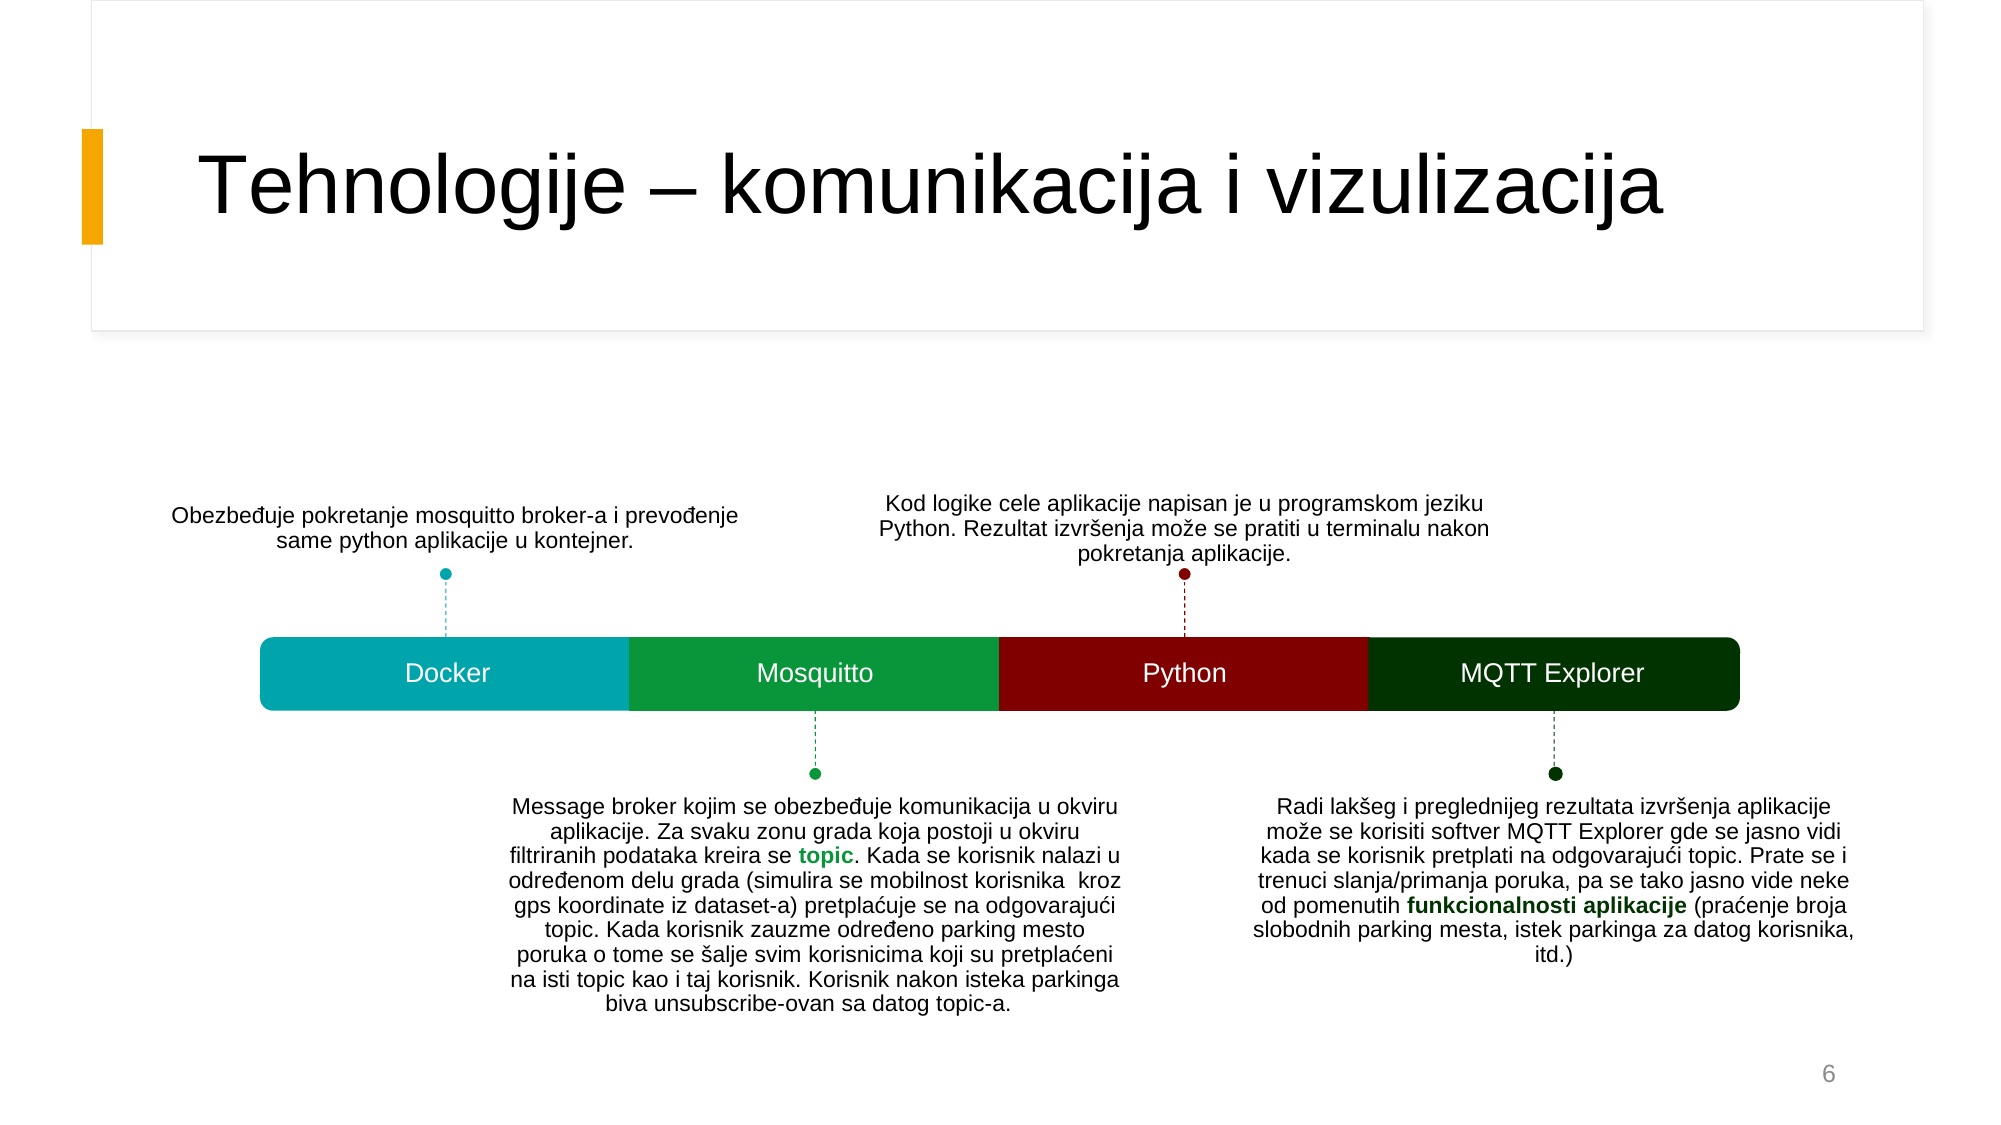

# Tehnologije – komunikacija i vizulizacija
Docker
Obezbeđuje pokretanje mosquitto broker-a i prevođenje same python aplikacije u kontejner.
Mosquitto
Message broker kojim se obezbeđuje komunikacija u okviru aplikacije. Za svaku zonu grada koja postoji u okviru filtriranih podataka kreira se topic. Kada se korisnik nalazi u određenom delu grada (simulira se mobilnost korisnika  kroz gps koordinate iz dataset-a) pretplaćuje se na odgovarajući topic. Kada korisnik zauzme određeno parking mesto poruka o tome se šalje svim korisnicima koji su pretplaćeni na isti topic kao i taj korisnik. Korisnik nakon isteka parkinga biva unsubscribe-ovan sa datog topic-a.
Python
Kod logike cele aplikacije napisan je u programskom jeziku Python. Rezultat izvršenja može se pratiti u terminalu nakon pokretanja aplikacije.
MQTT Explorer
Radi lakšeg i preglednijeg rezultata izvršenja aplikacije može se korisiti softver MQTT Explorer gde se jasno vidi kada se korisnik pretplati na odgovarajući topic. Prate se i trenuci slanja/primanja poruka, pa se tako jasno vide neke od pomenutih funkcionalnosti aplikacije (praćenje broja slobodnih parking mesta, istek parkinga za datog korisnika, itd.)
6